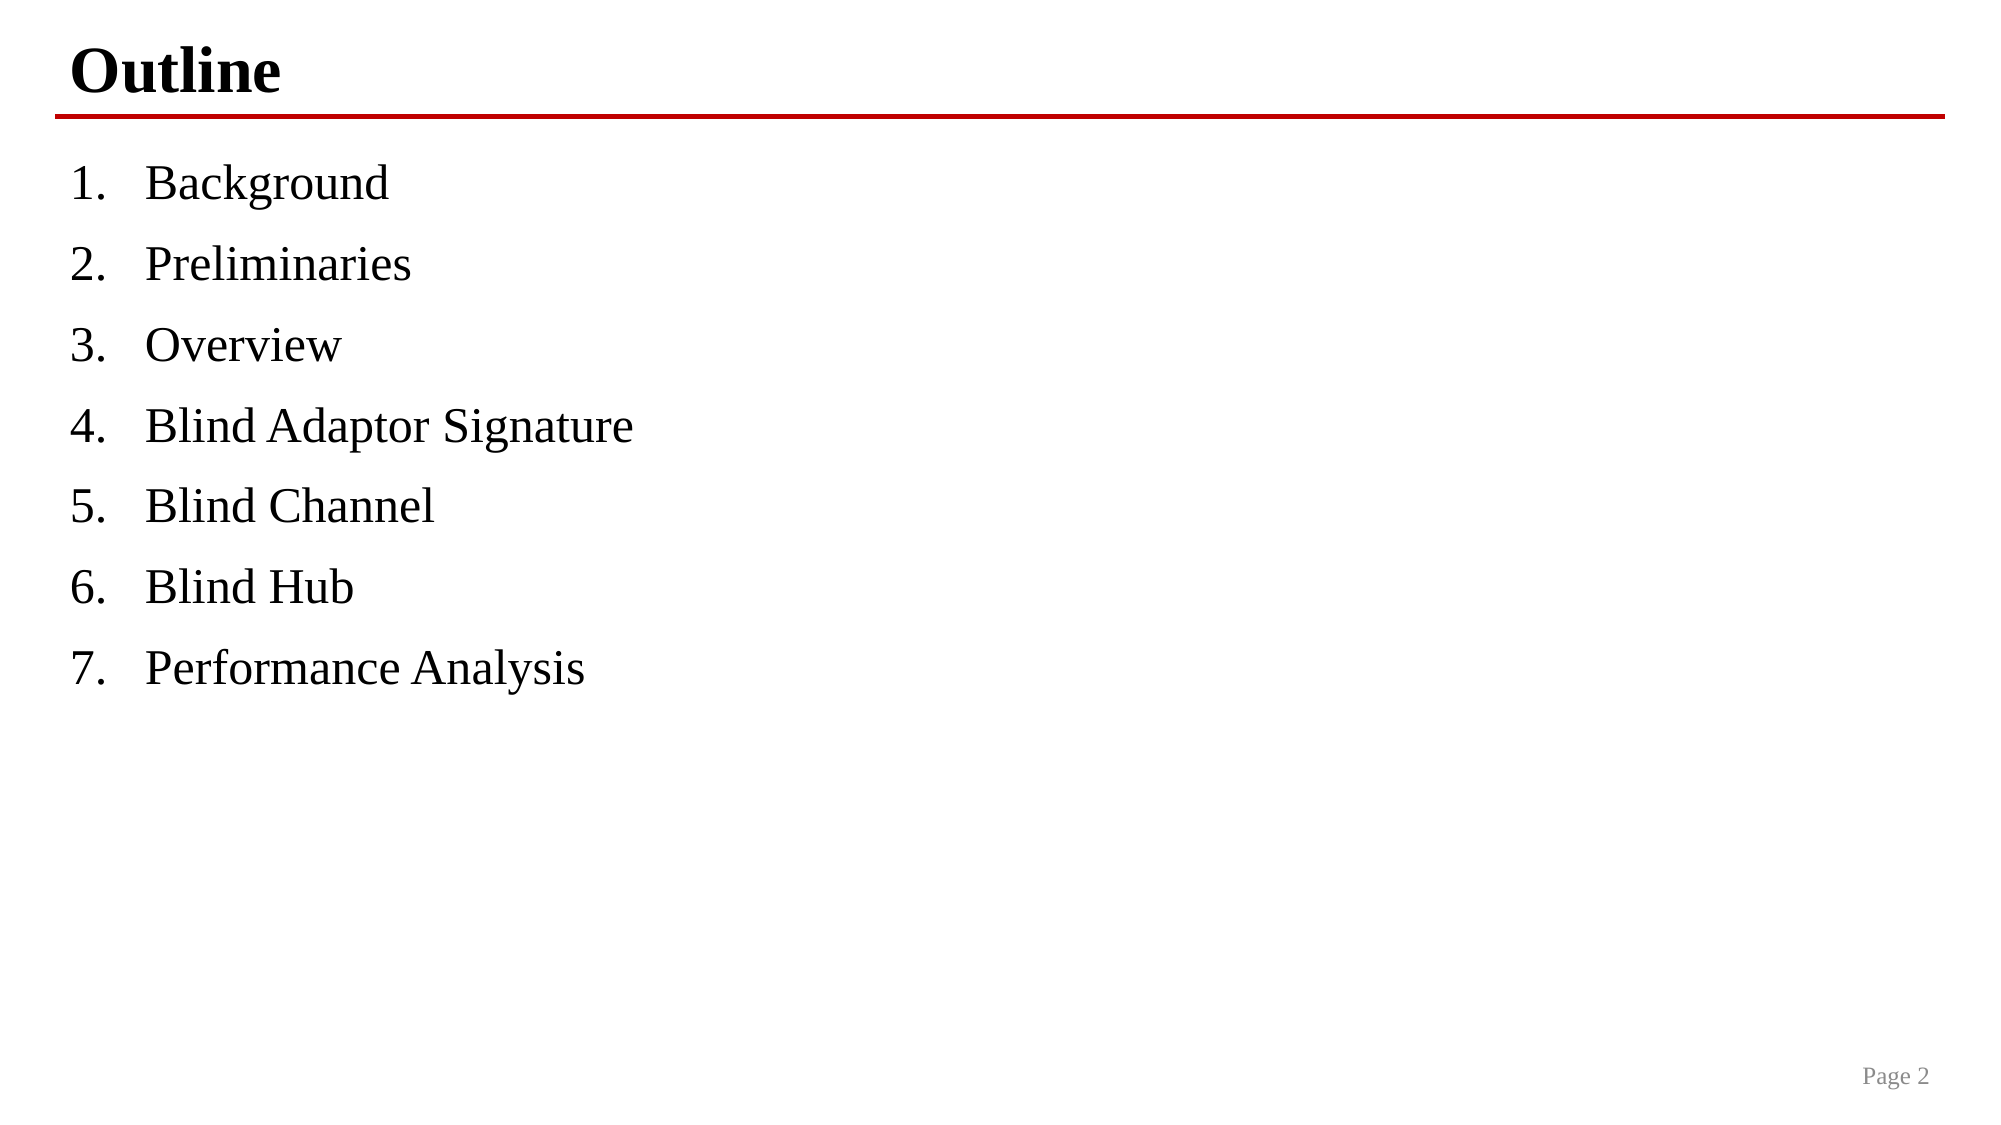

# Outline
Background
Preliminaries
Overview
Blind Adaptor Signature
Blind Channel
Blind Hub
Performance Analysis
Page 2